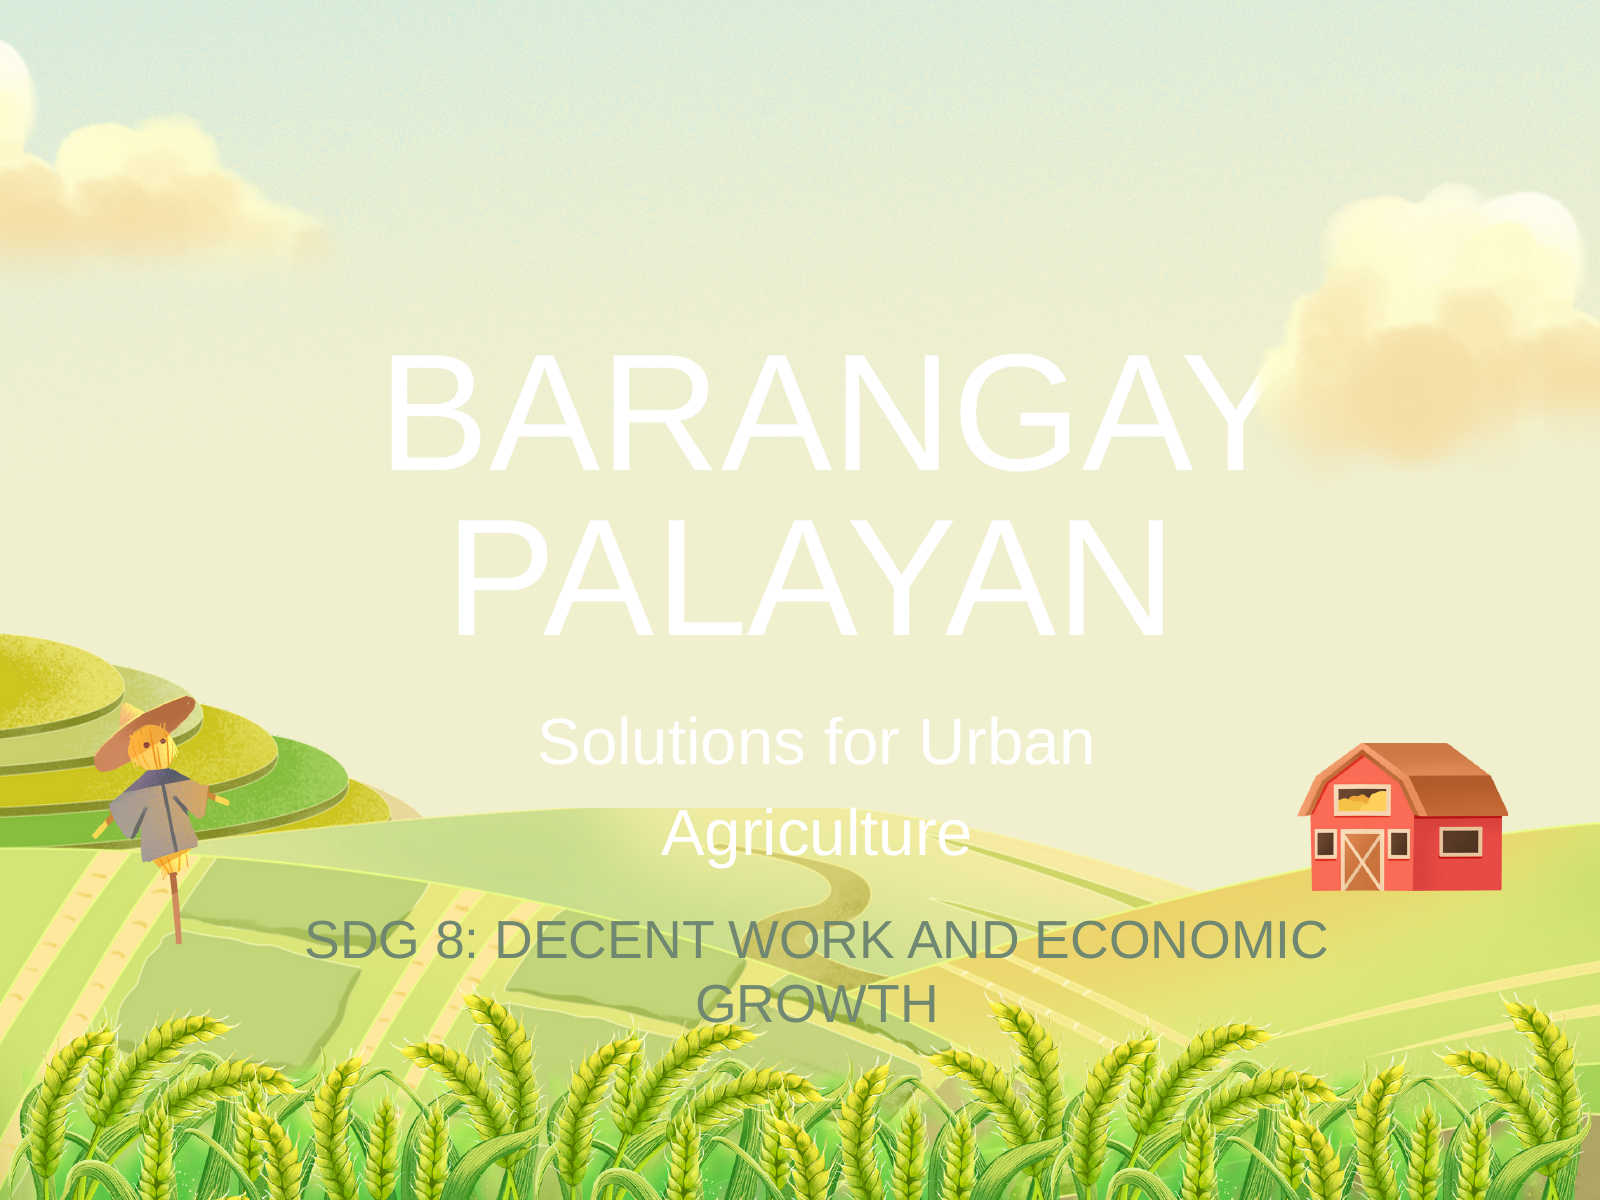

BARANGAY PALAYAN

Solutions for Urban Agriculture

SDG 8: DECENT WORK AND ECONOMIC GROWTH